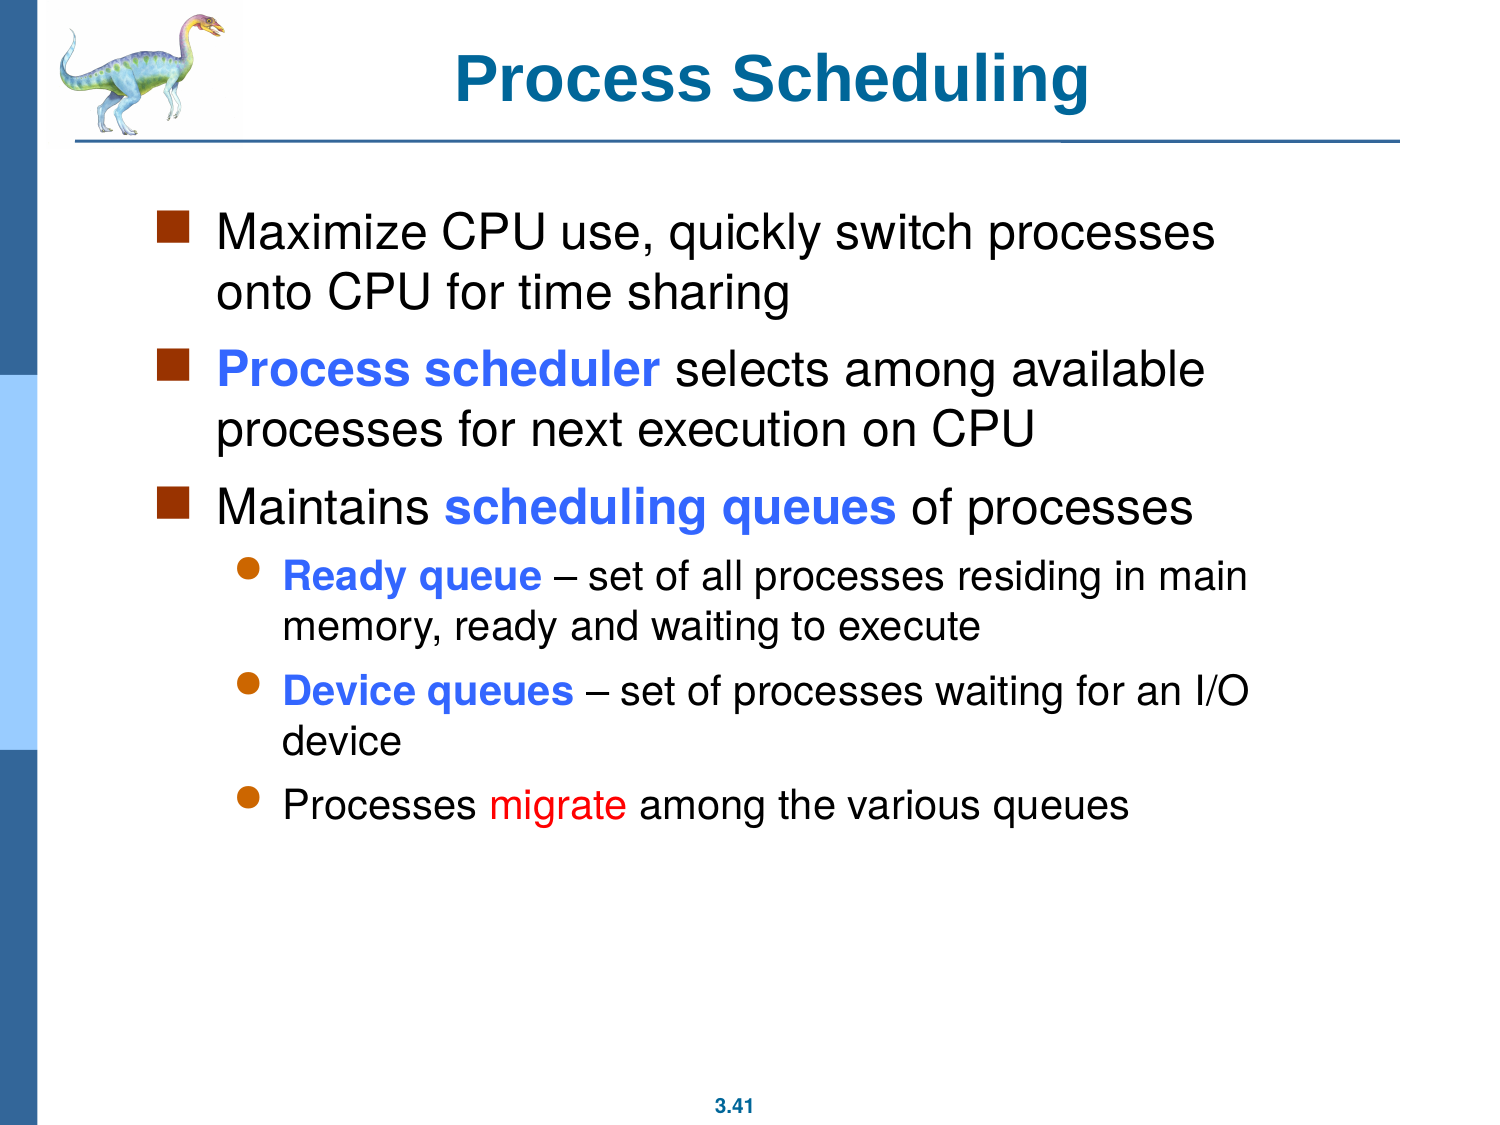

# Process Scheduling
Maximize CPU use, quickly switch processes onto CPU for time sharing
Process scheduler selects among available processes for next execution on CPU
Maintains scheduling queues of processes
Ready queue – set of all processes residing in main memory, ready and waiting to execute
Device queues – set of processes waiting for an I/O device
Processes migrate among the various queues